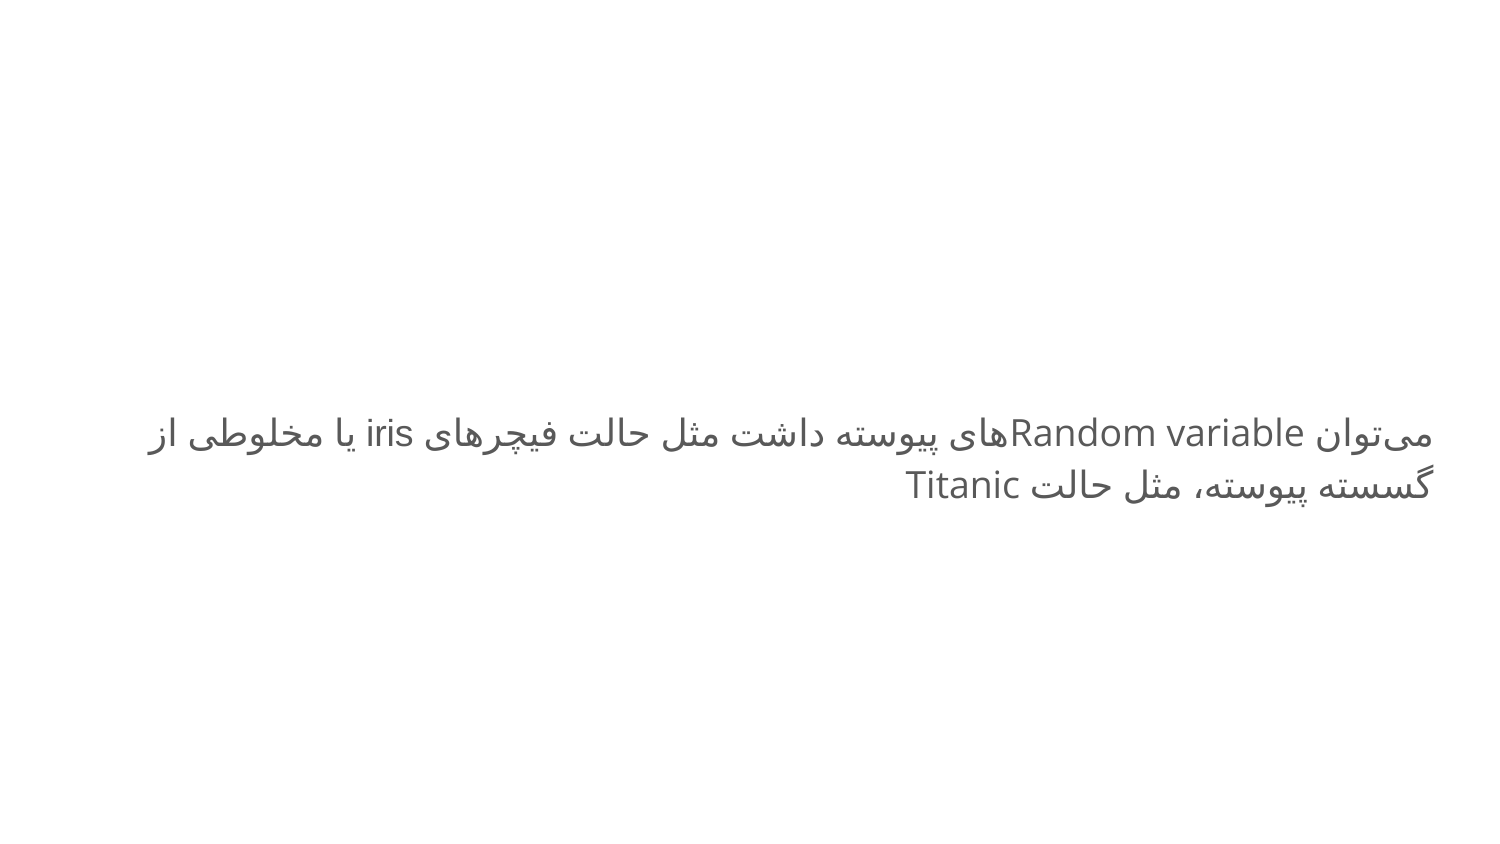

می‌توان Random variableهای پیوسته داشت مثل حالت فیچرهای iris یا مخلوطی از گسسته پیوسته، مثل حالت Titanic